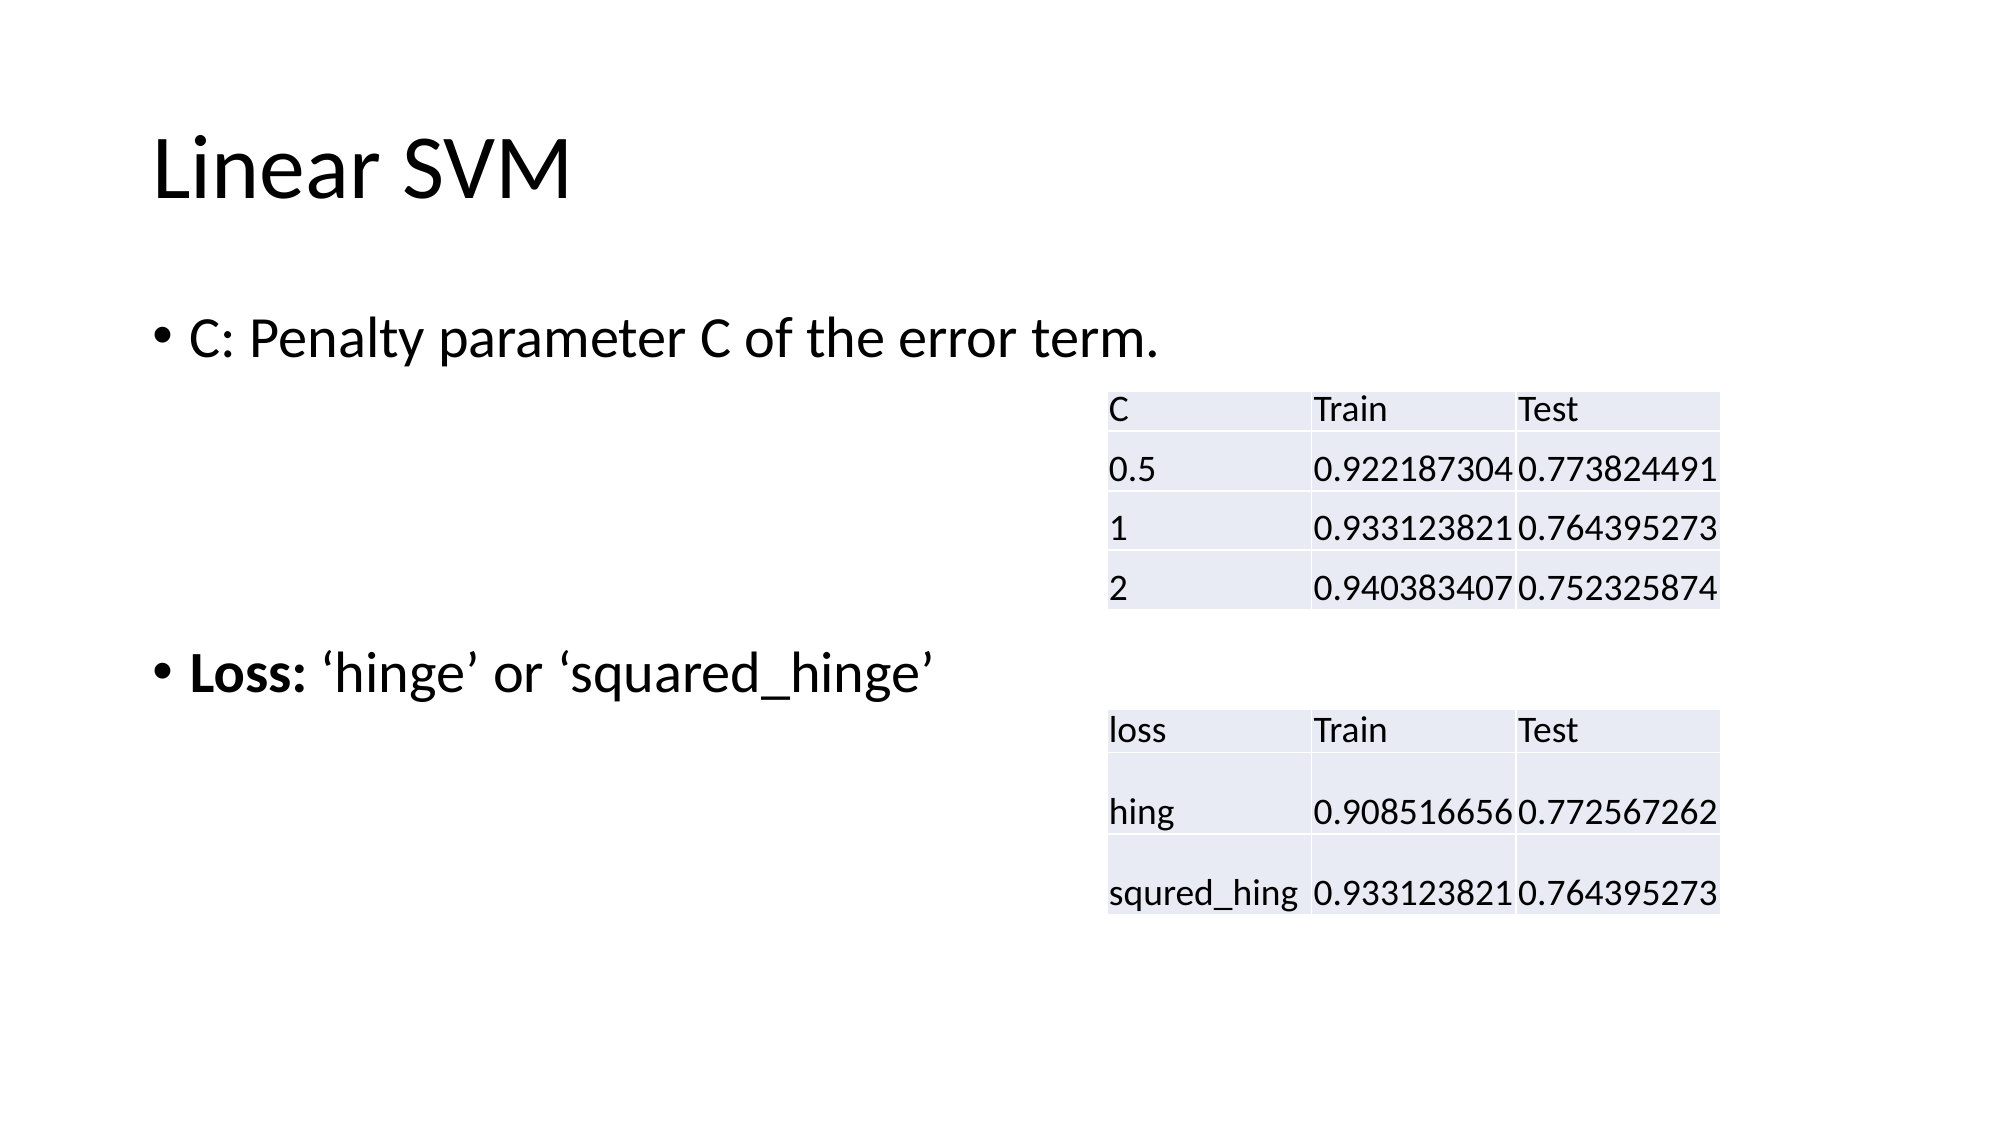

# Linear SVM
C: Penalty parameter C of the error term.

Loss: ‘hinge’ or ‘squared_hinge’
| C | Train | Test |
| --- | --- | --- |
| 0.5 | 0.922187304 | 0.773824491 |
| 1 | 0.933123821 | 0.764395273 |
| 2 | 0.940383407 | 0.752325874 |
| loss | Train | Test |
| --- | --- | --- |
| hing | 0.908516656 | 0.772567262 |
| squred\_hing | 0.933123821 | 0.764395273 |